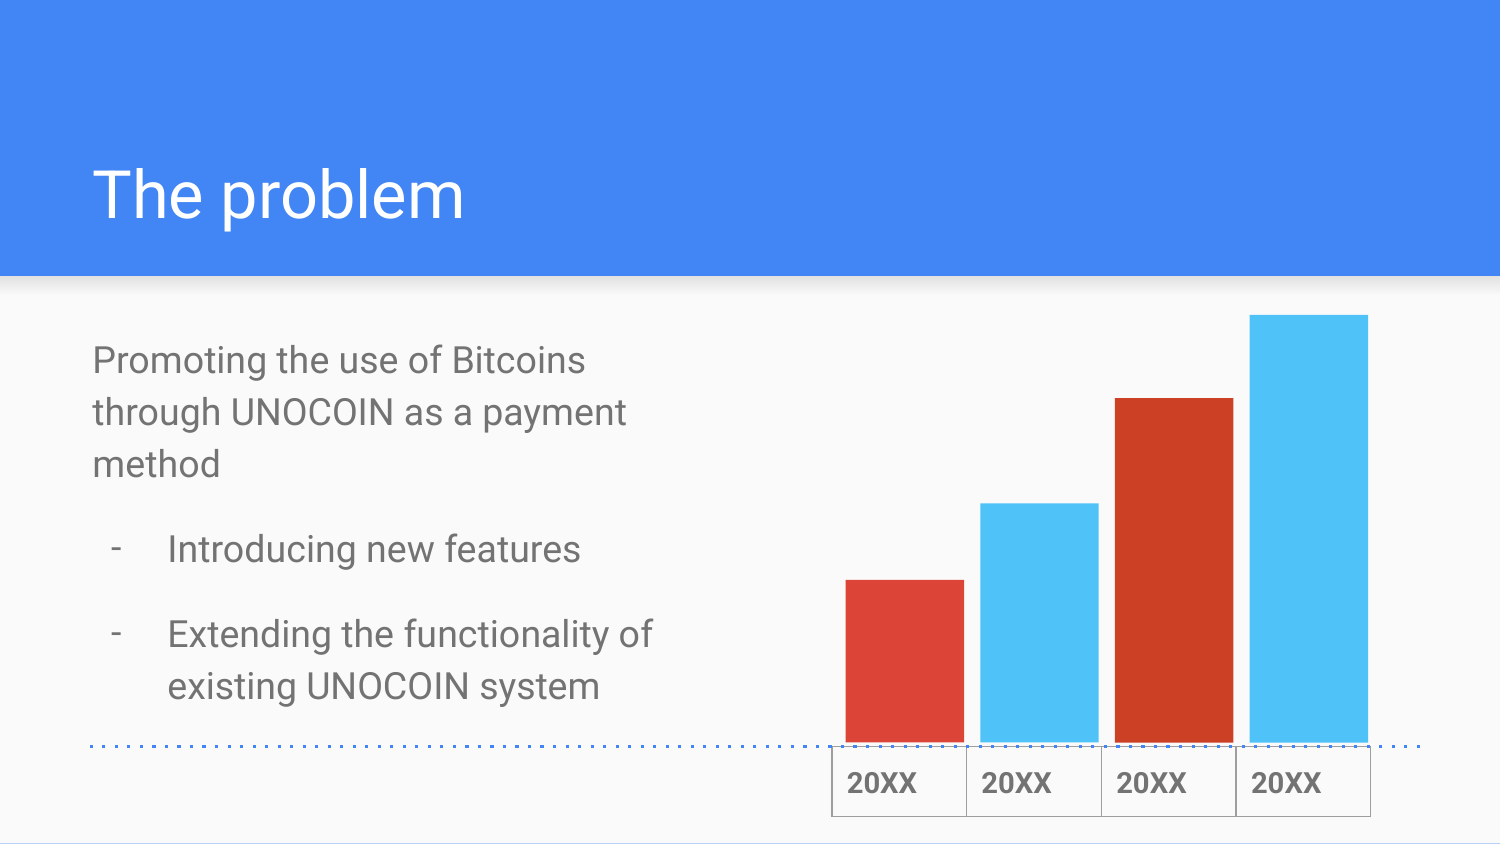

# The problem
Promoting the use of Bitcoins through UNOCOIN as a payment method
Introducing new features
Extending the functionality of existing UNOCOIN system

| 20XX | 20XX | 20XX | 20XX |
| --- | --- | --- | --- |